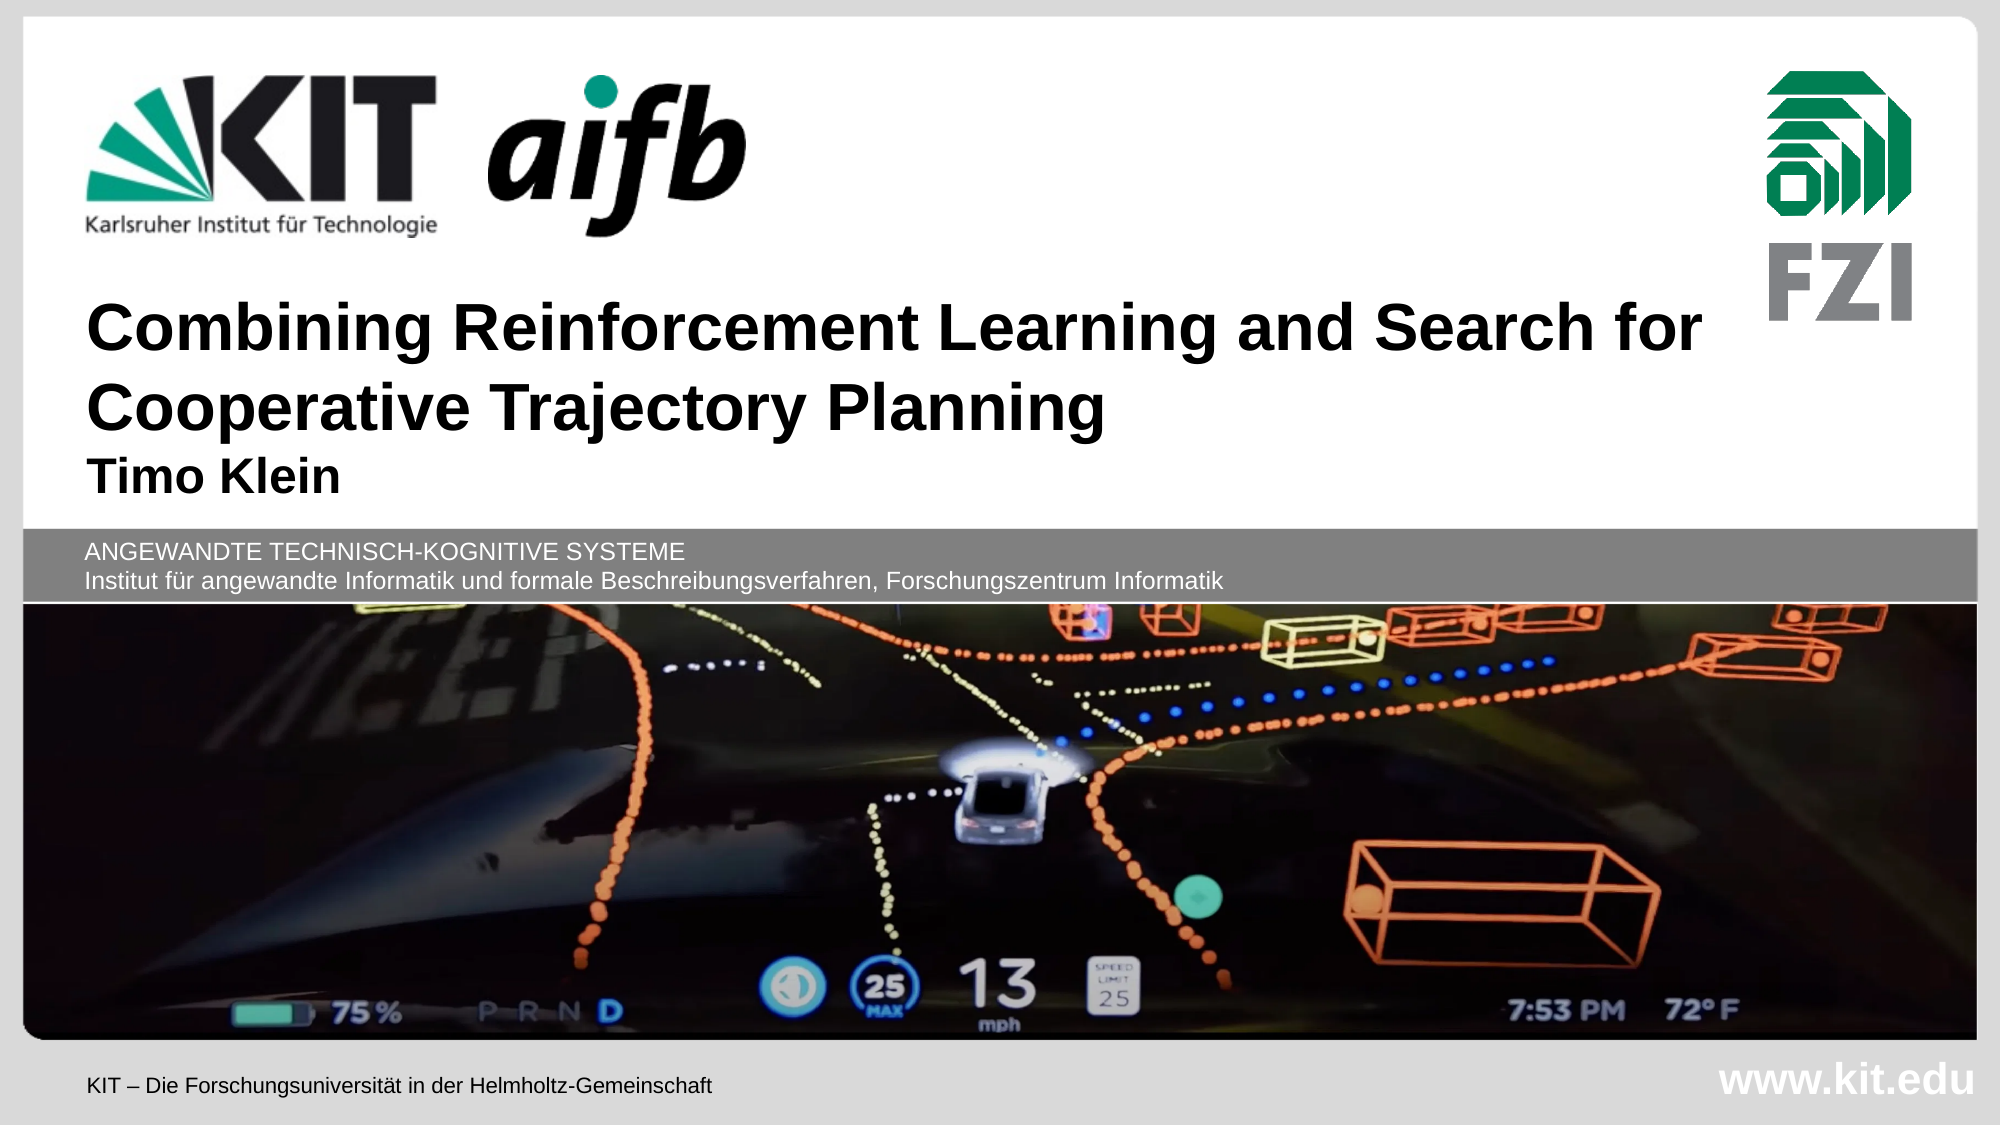

Combining Reinforcement Learning and Search for Cooperative Trajectory Planning
Timo Klein